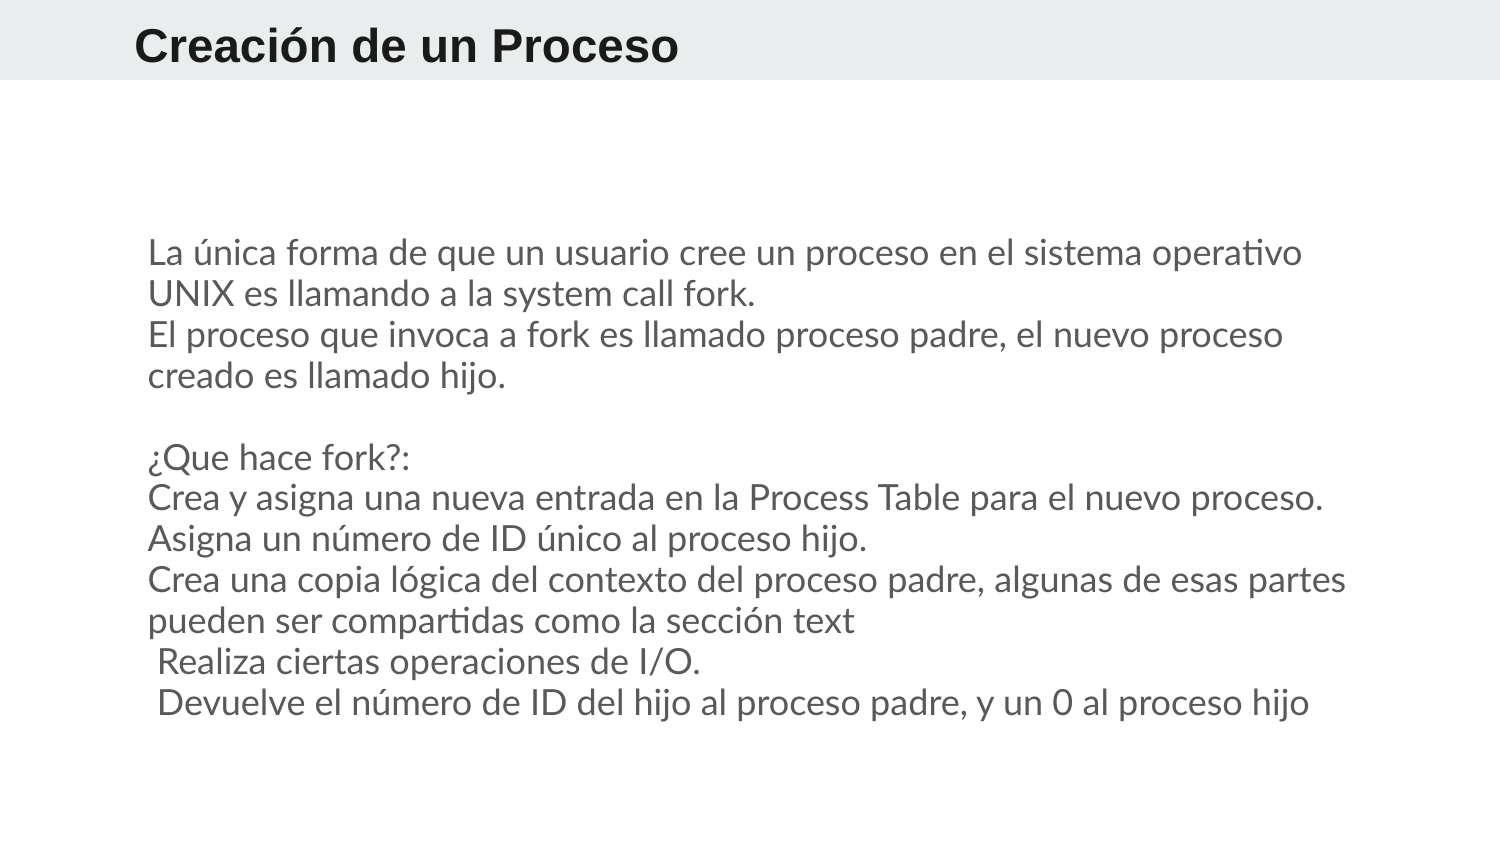

# Creación de un Proceso
La única forma de que un usuario cree un proceso en el sistema operativo UNIX es llamando a la system call fork.
El proceso que invoca a fork es llamado proceso padre, el nuevo proceso creado es llamado hijo.

¿Que hace fork?:
Crea y asigna una nueva entrada en la Process Table para el nuevo proceso.
Asigna un número de ID único al proceso hijo.
Crea una copia lógica del contexto del proceso padre, algunas de esas partes pueden ser compartidas como la sección text
 Realiza ciertas operaciones de I/O.
 Devuelve el número de ID del hijo al proceso padre, y un 0 al proceso hijo